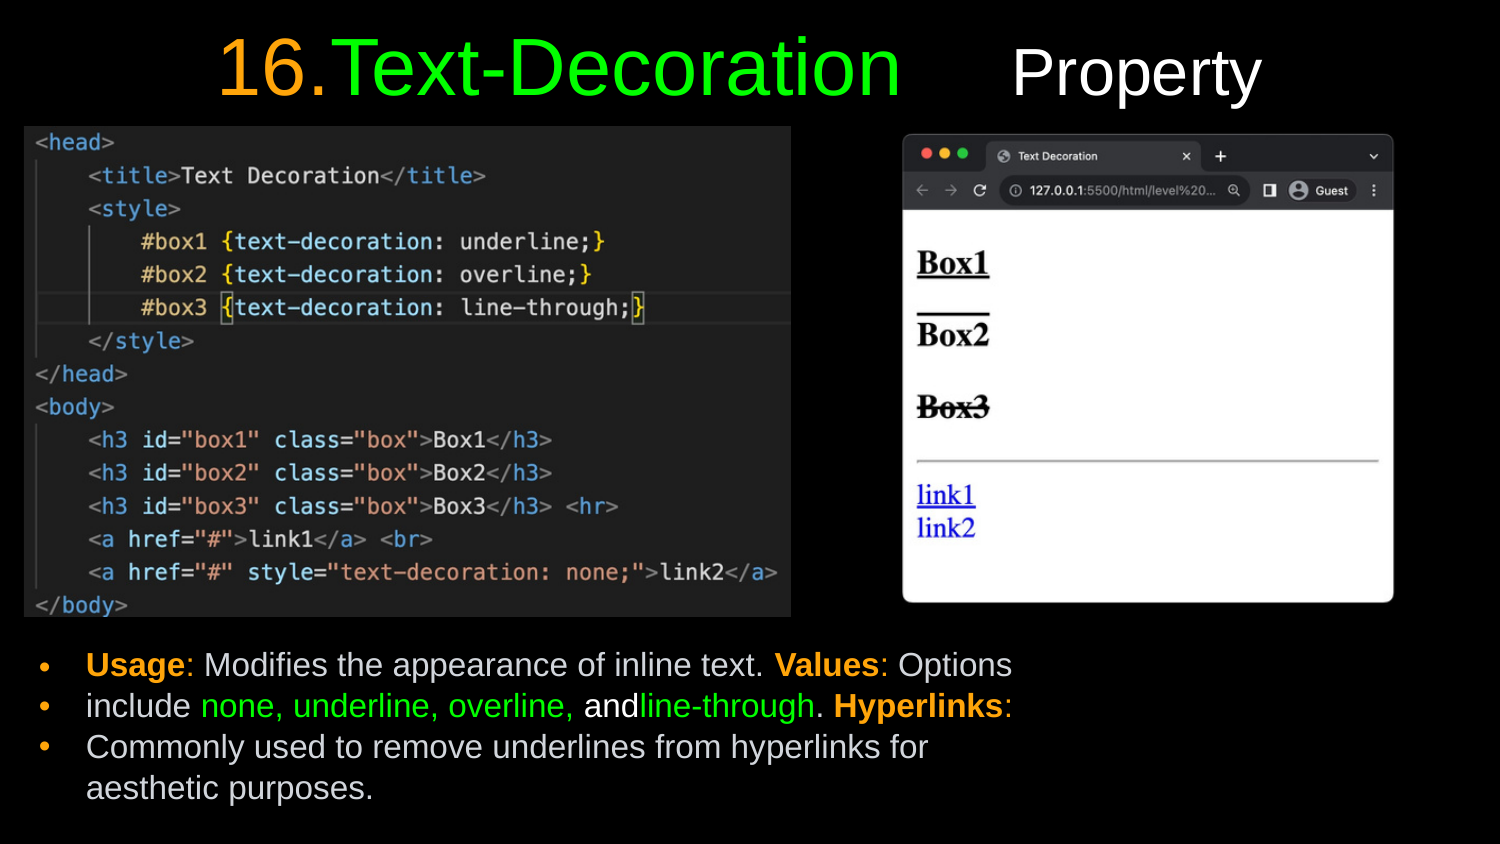

16.Text-Decoration
Property

Usage: Modifies the appearance of inline text. Values: Options include none, underline, overline, andline-through. Hyperlinks: Commonly used to remove underlines from hyperlinks for aesthetic purposes.
• • •